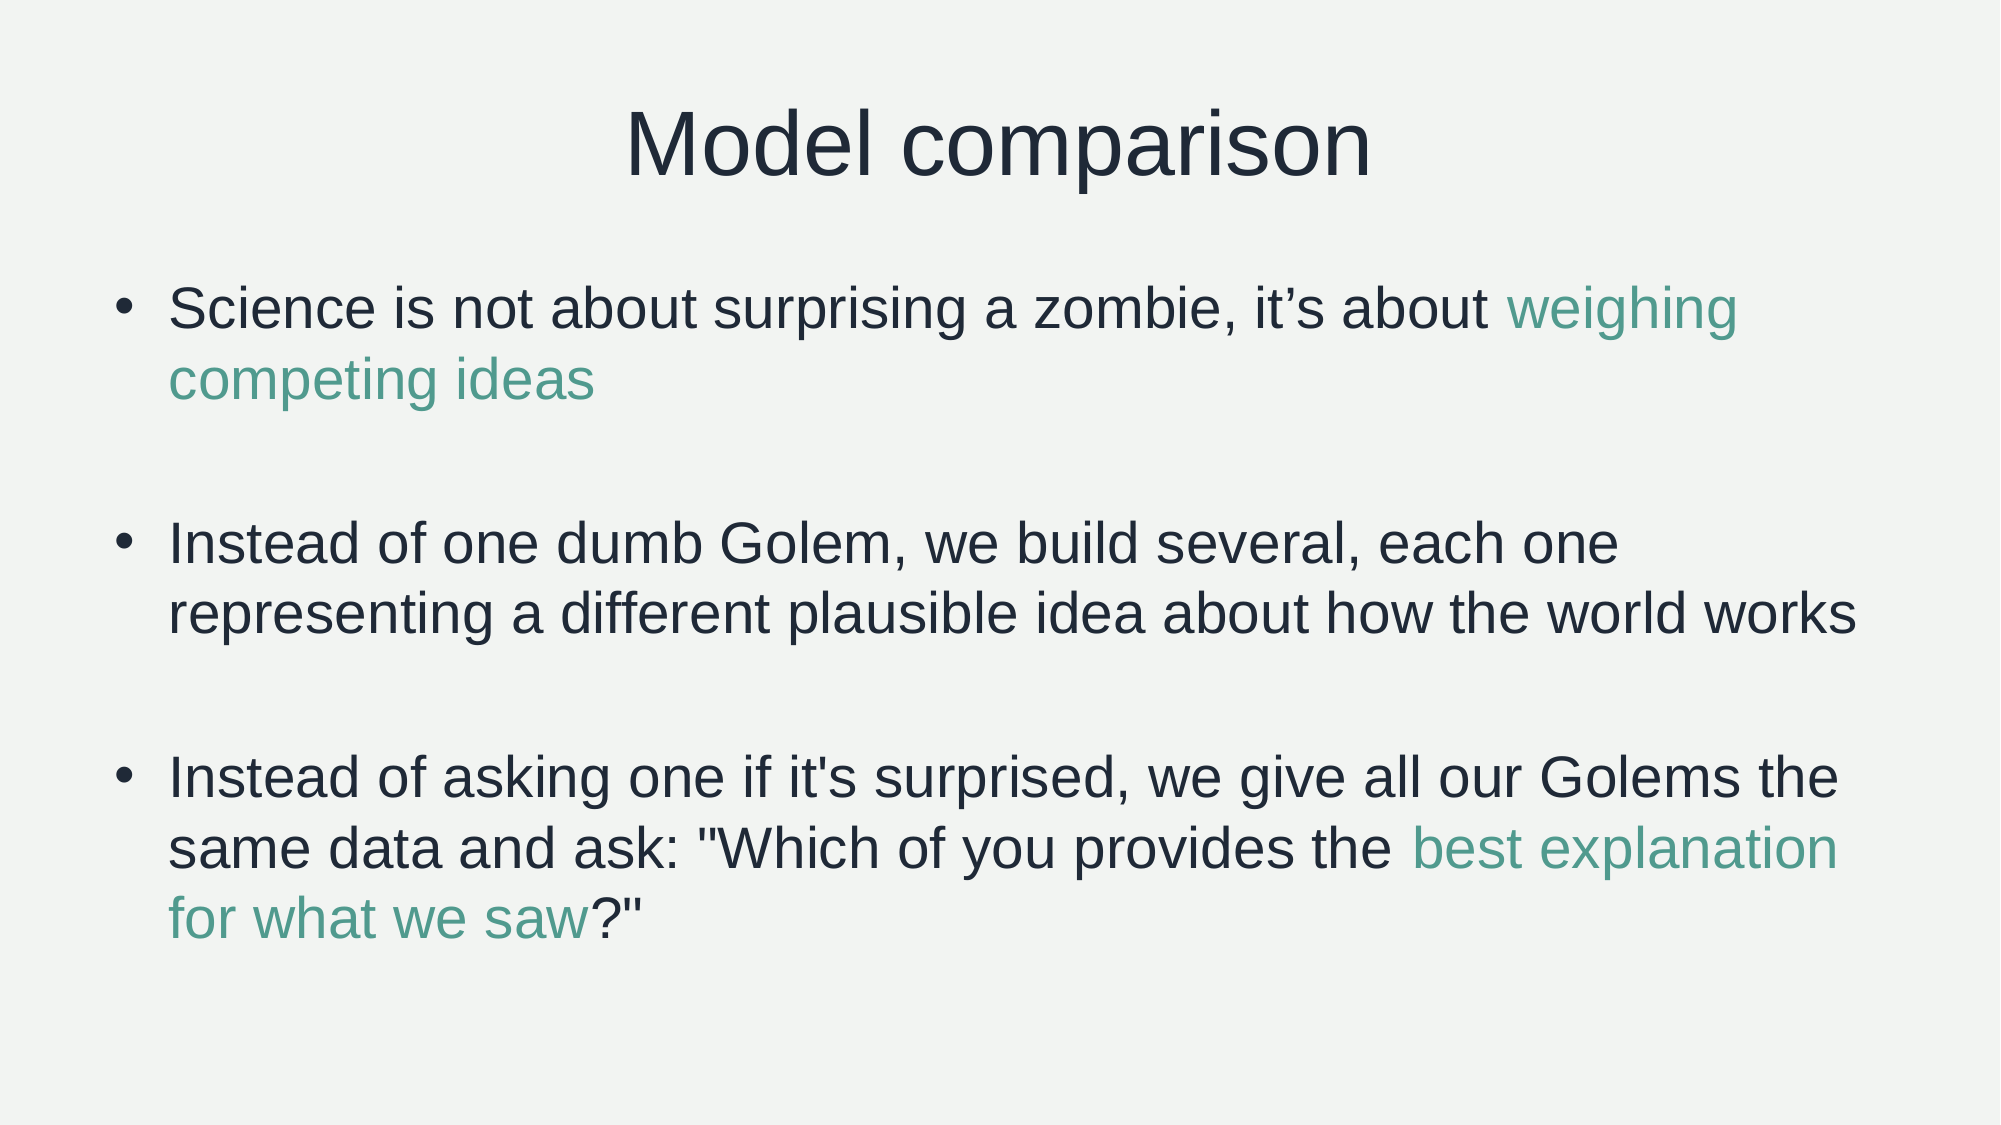

# Model comparison
Science is not about surprising a zombie, it’s about weighing competing ideas

Instead of one dumb Golem, we build several, each one representing a different plausible idea about how the world works

Instead of asking one if it's surprised, we give all our Golems the same data and ask: "Which of you provides the best explanation for what we saw?"